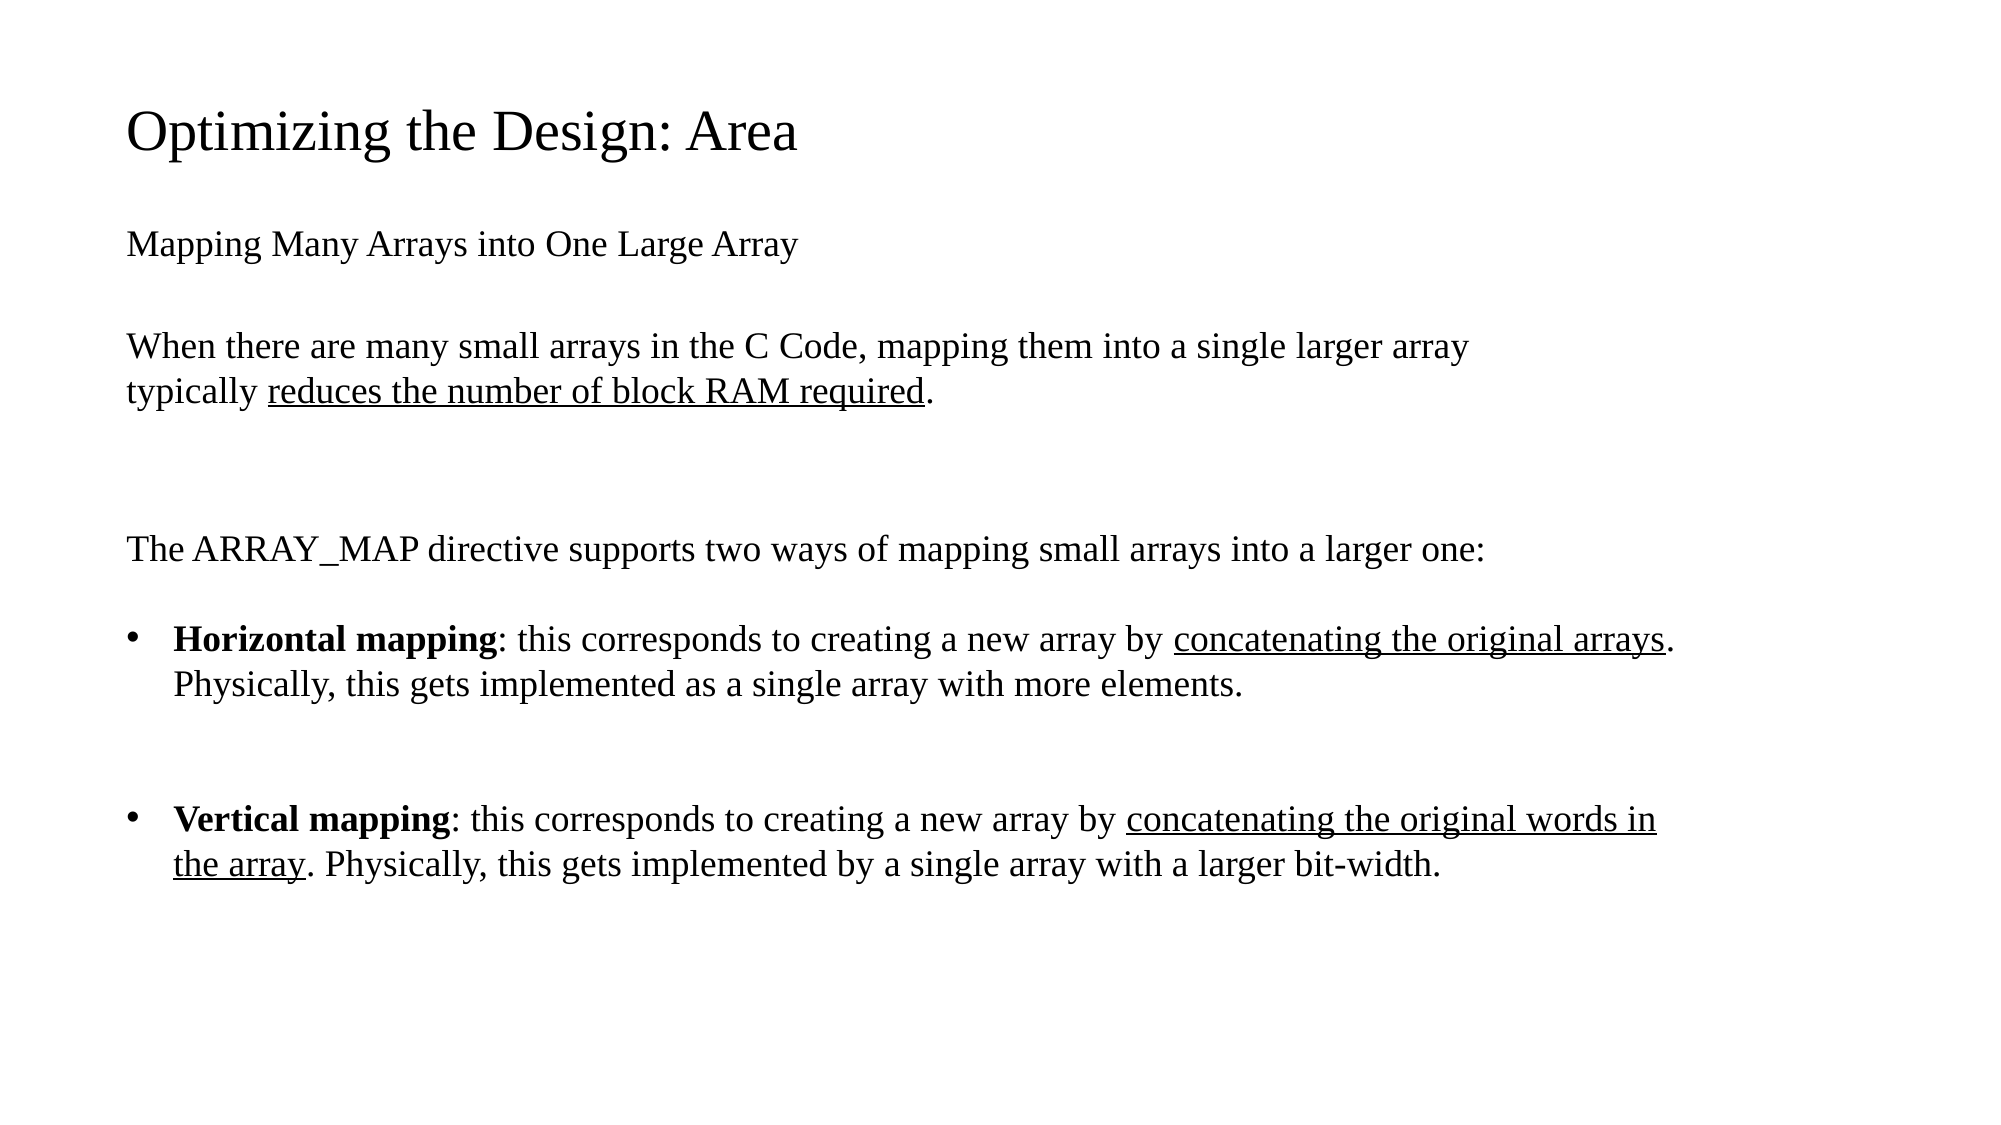

Optimizing the Design: Area
Mapping Many Arrays into One Large Array
When there are many small arrays in the C Code, mapping them into a single larger array typically reduces the number of block RAM required.
The ARRAY_MAP directive supports two ways of mapping small arrays into a larger one:

Horizontal mapping: this corresponds to creating a new array by concatenating the original arrays. Physically, this gets implemented as a single array with more elements.

Vertical mapping: this corresponds to creating a new array by concatenating the original words in the array. Physically, this gets implemented by a single array with a larger bit-width.